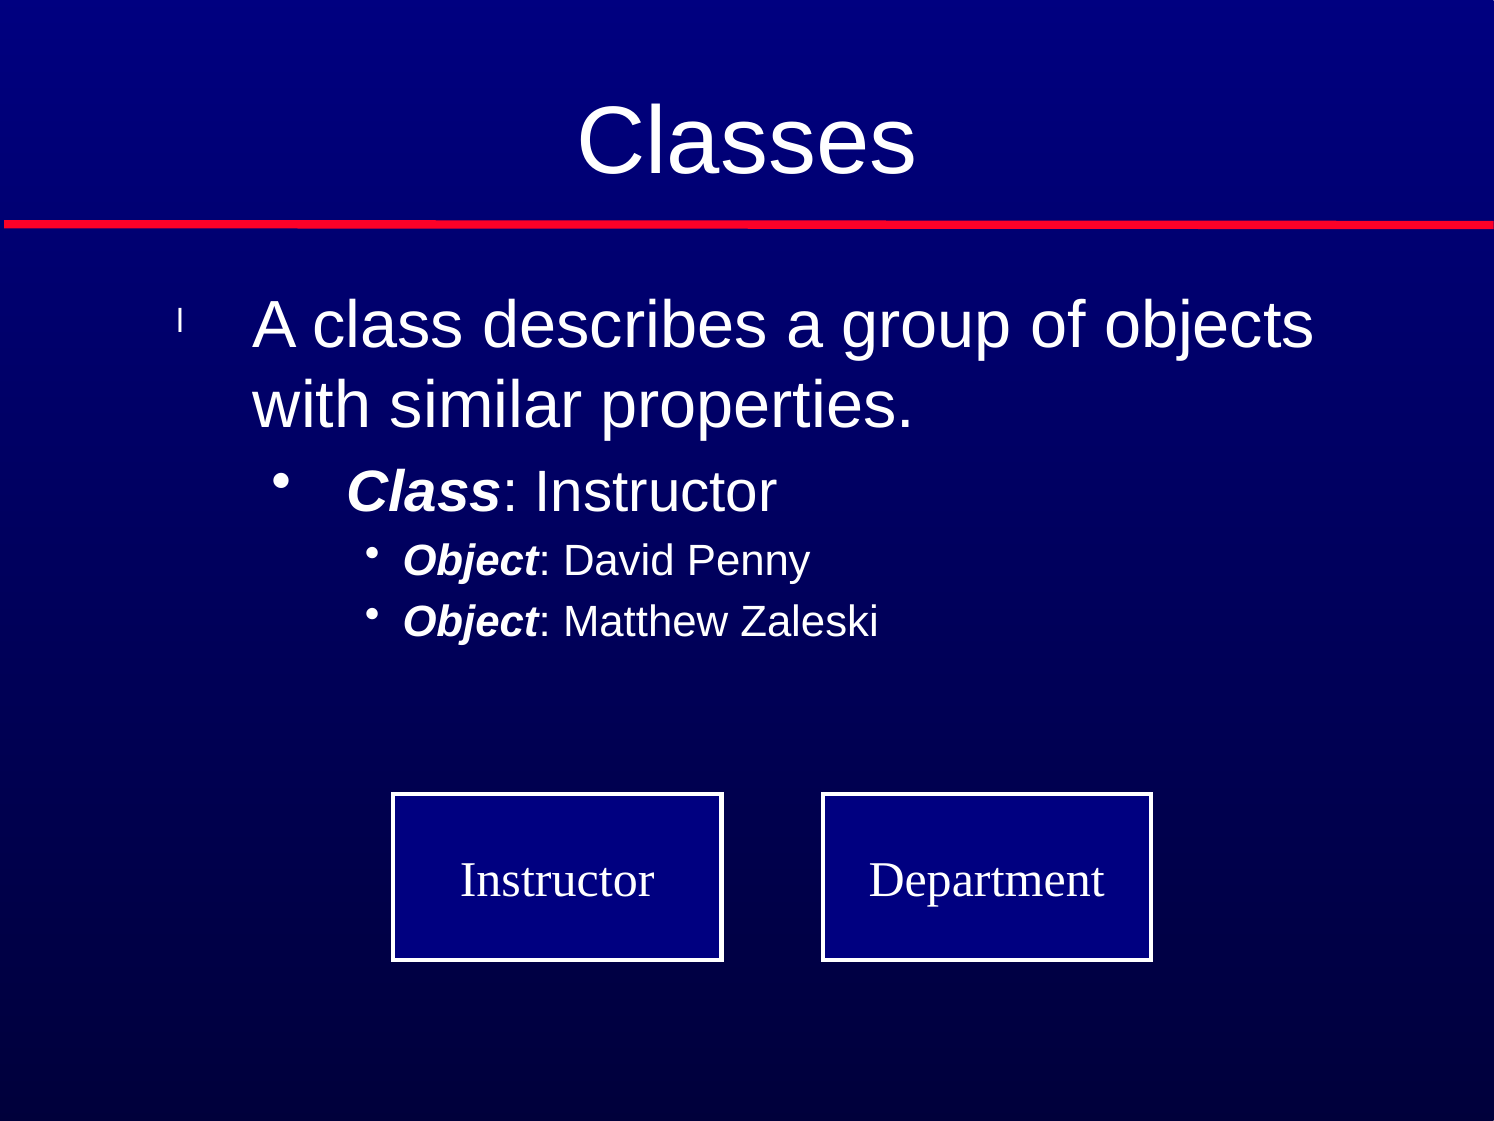

# Classes
A class describes a group of objects with similar properties.
Class: Instructor
Object: David Penny
Object: Matthew Zaleski

Instructor
Department